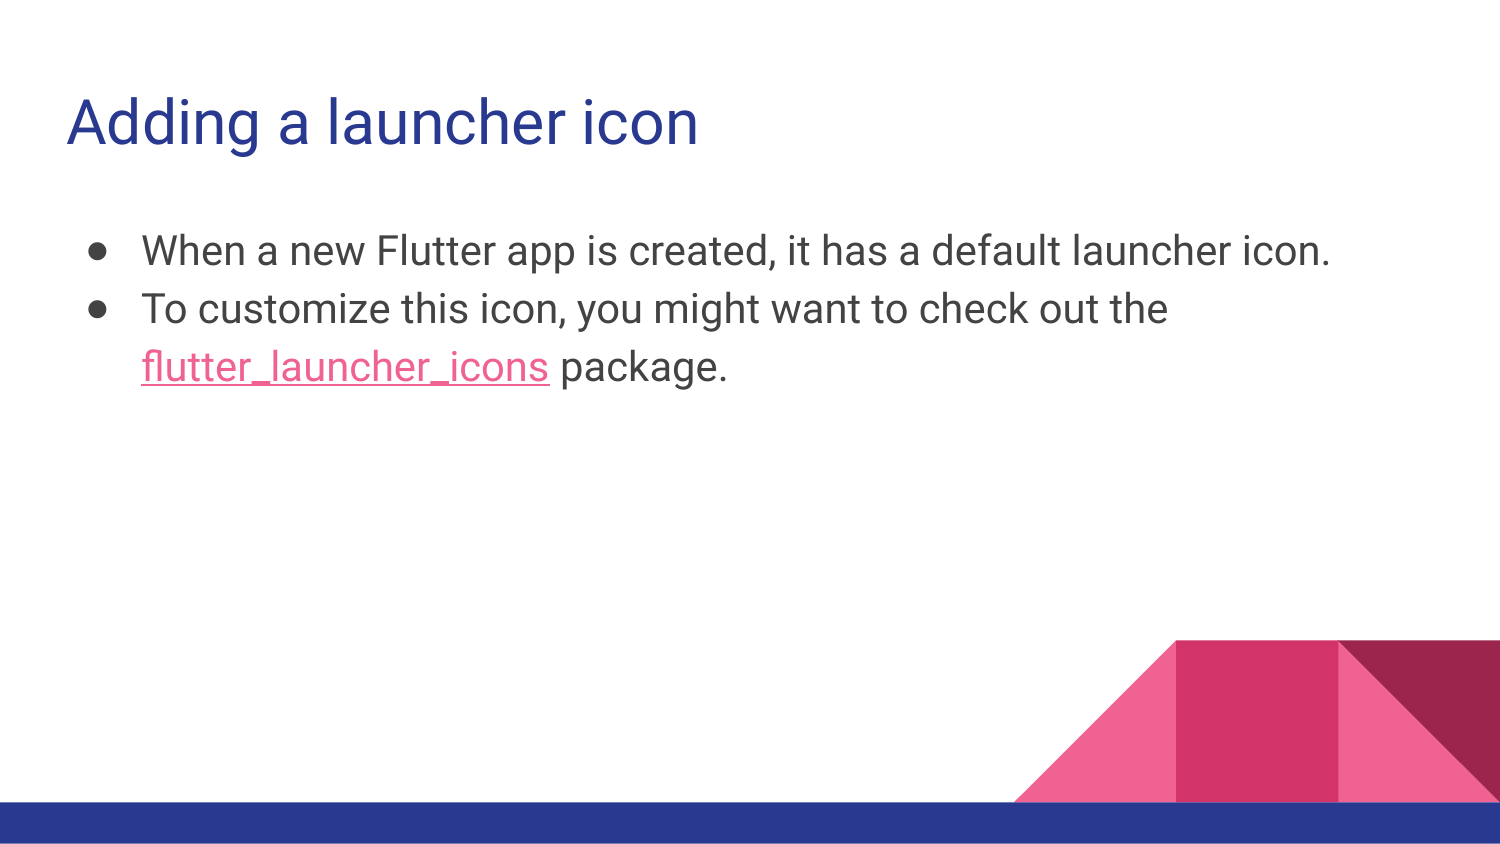

# Adding a launcher icon
When a new Flutter app is created, it has a default launcher icon.
To customize this icon, you might want to check out the flutter_launcher_icons package.